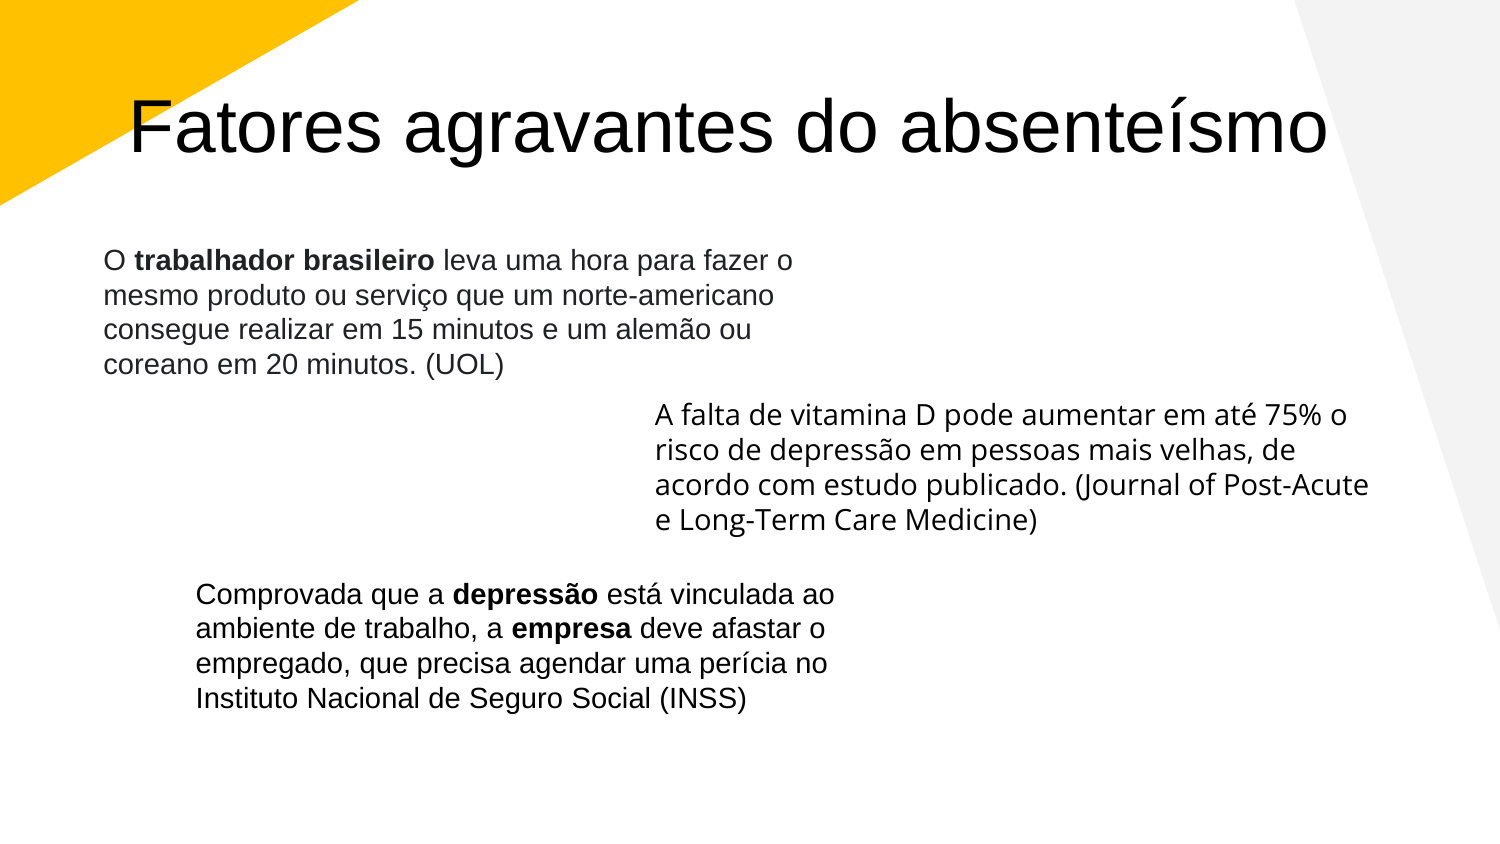

# Fatores agravantes do absenteísmo
O trabalhador brasileiro leva uma hora para fazer o mesmo produto ou serviço que um norte-americano consegue realizar em 15 minutos e um alemão ou coreano em 20 minutos. (UOL)
A falta de vitamina D pode aumentar em até 75% o risco de depressão em pessoas mais velhas, de acordo com estudo publicado. (Journal of Post-Acute e Long-Term Care Medicine)
Comprovada que a depressão está vinculada ao ambiente de trabalho, a empresa deve afastar o empregado, que precisa agendar uma perícia no Instituto Nacional de Seguro Social (INSS)